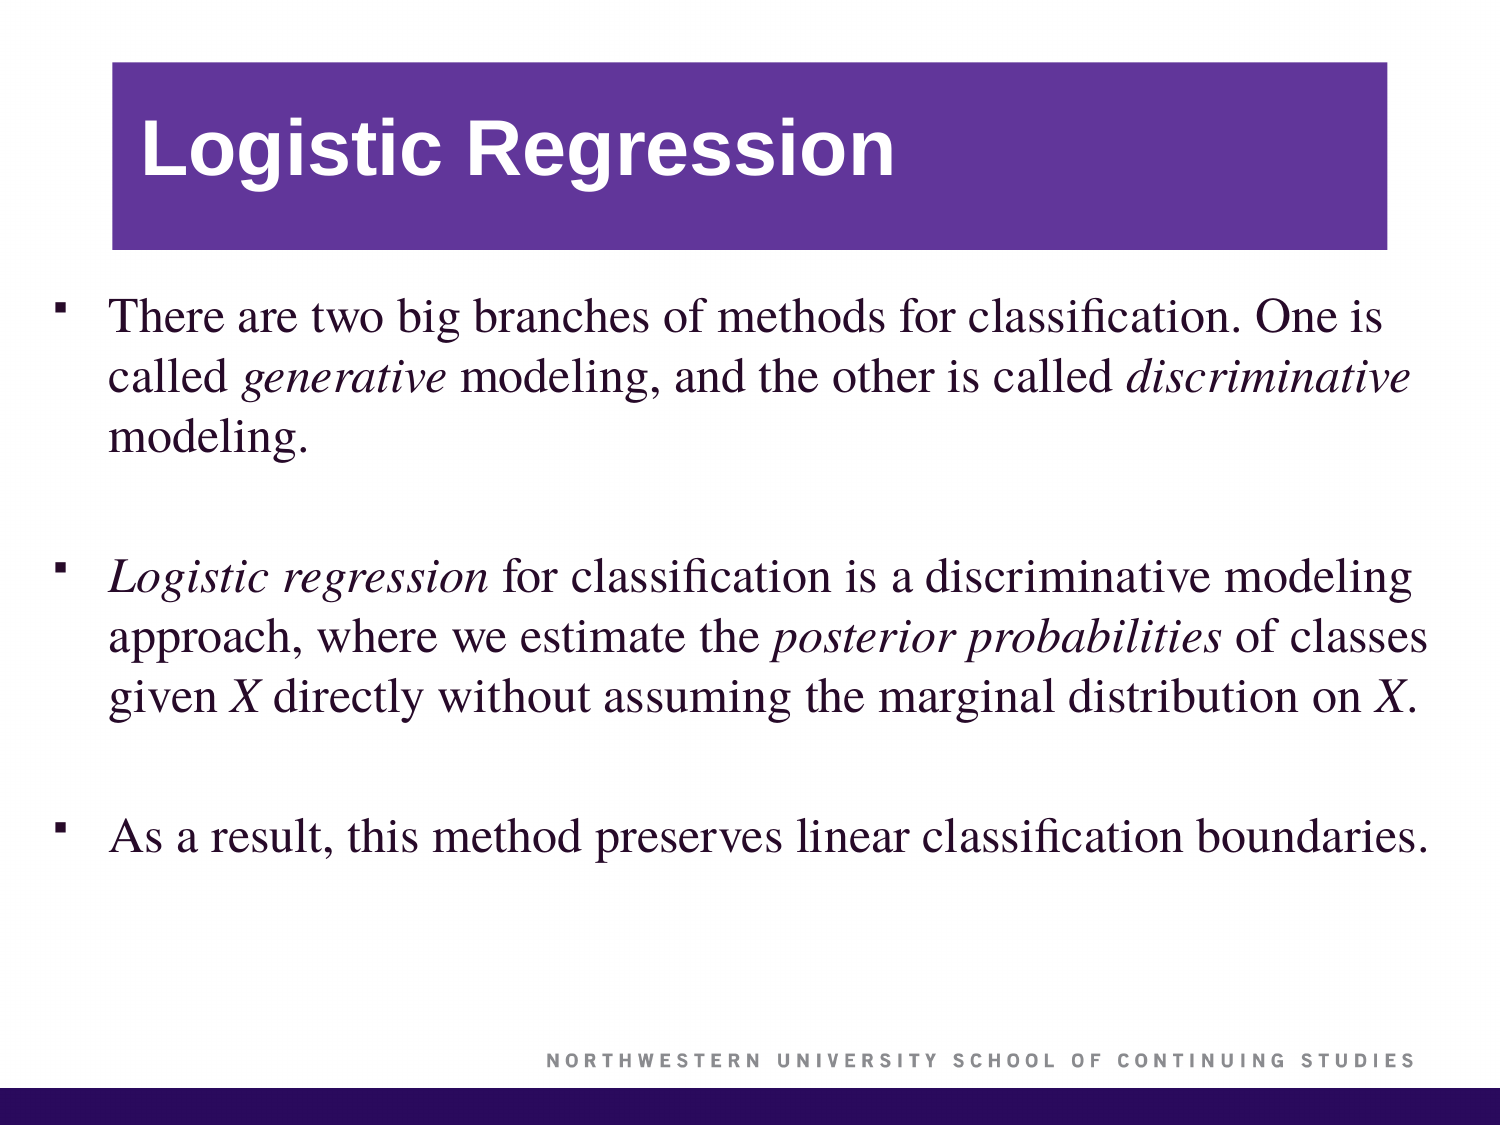

# Logistic Regression
There are two big branches of methods for classification. One is called generative modeling, and the other is called discriminative modeling.

Logistic regression for classification is a discriminative modeling approach, where we estimate the posterior probabilities of classes given X directly without assuming the marginal distribution on X.

As a result, this method preserves linear classification boundaries.